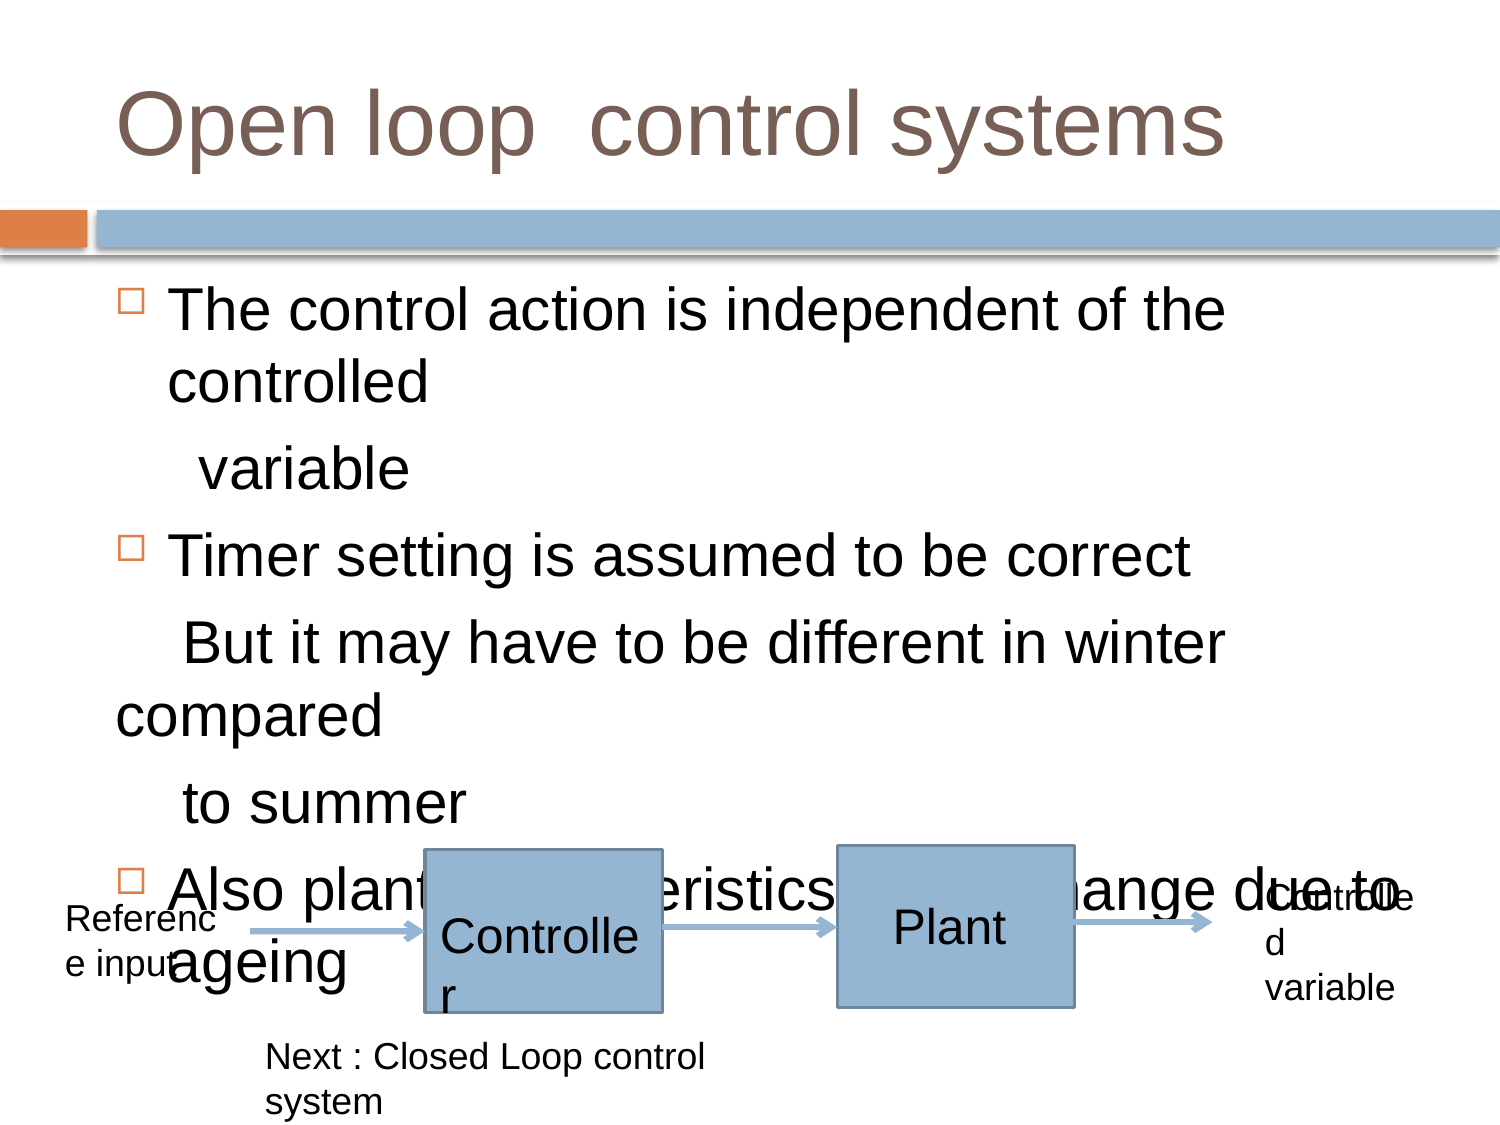

# Open loop  control systems
The control action is independent of the controlled
     variable
Timer setting is assumed to be correct
    But it may have to be different in winter compared
    to summer
Also plant characteristics might change due to ageing

Controlled variable
Reference input
  Plant
Controller
Next : Closed Loop control system